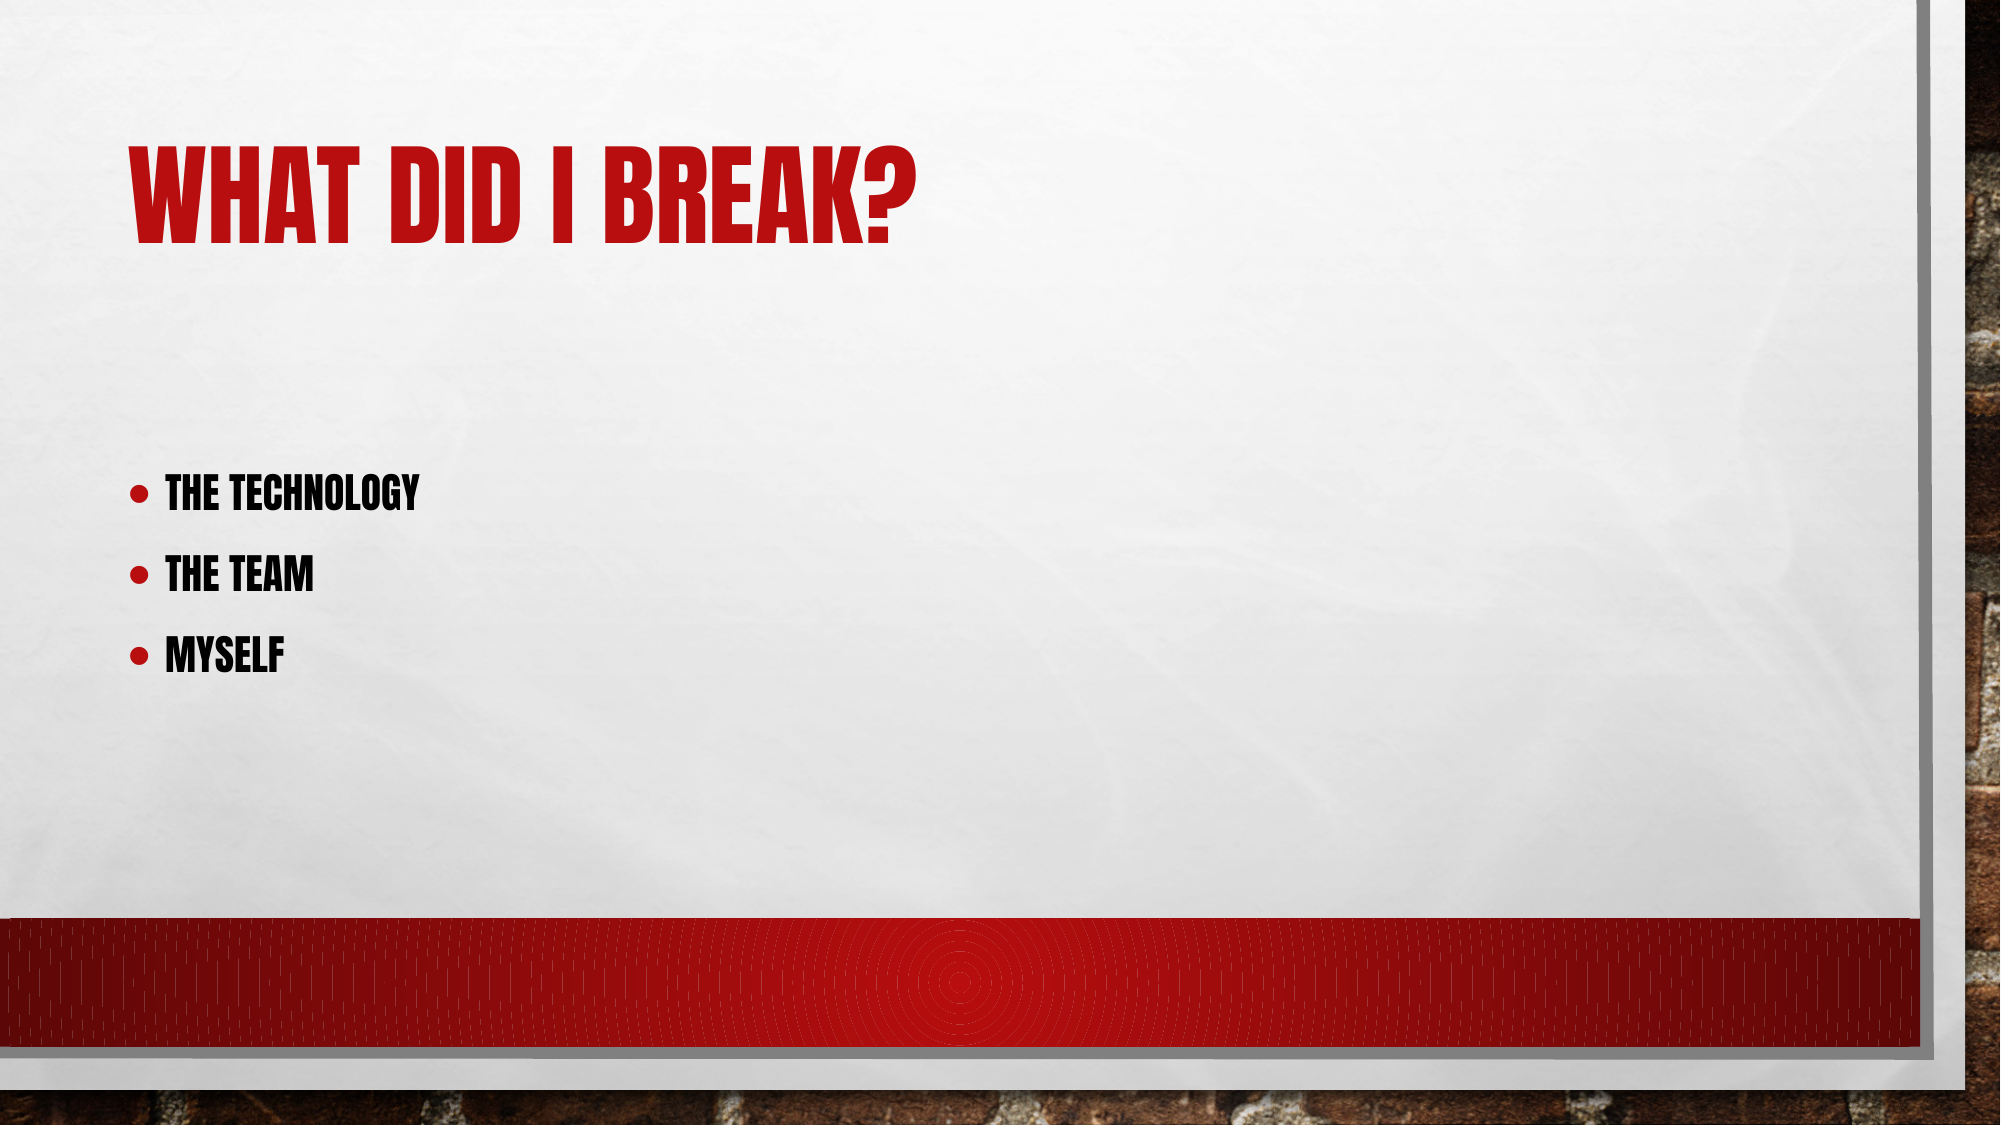

# WHAT DID I BREAK?
The technology
The team
myself